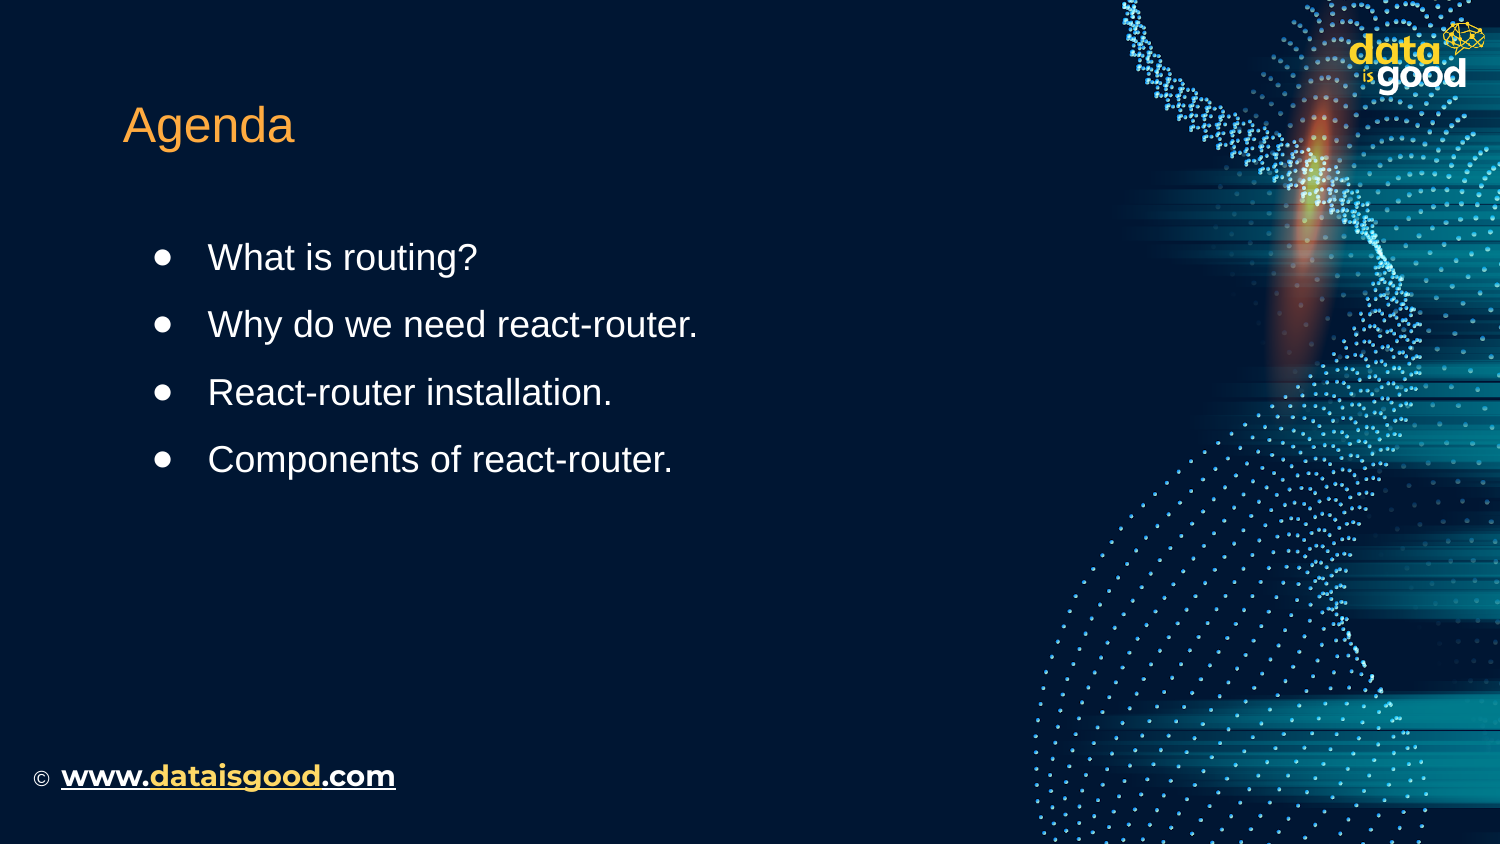

# Agenda
What is routing?
Why do we need react-router.
React-router installation.
Components of react-router.